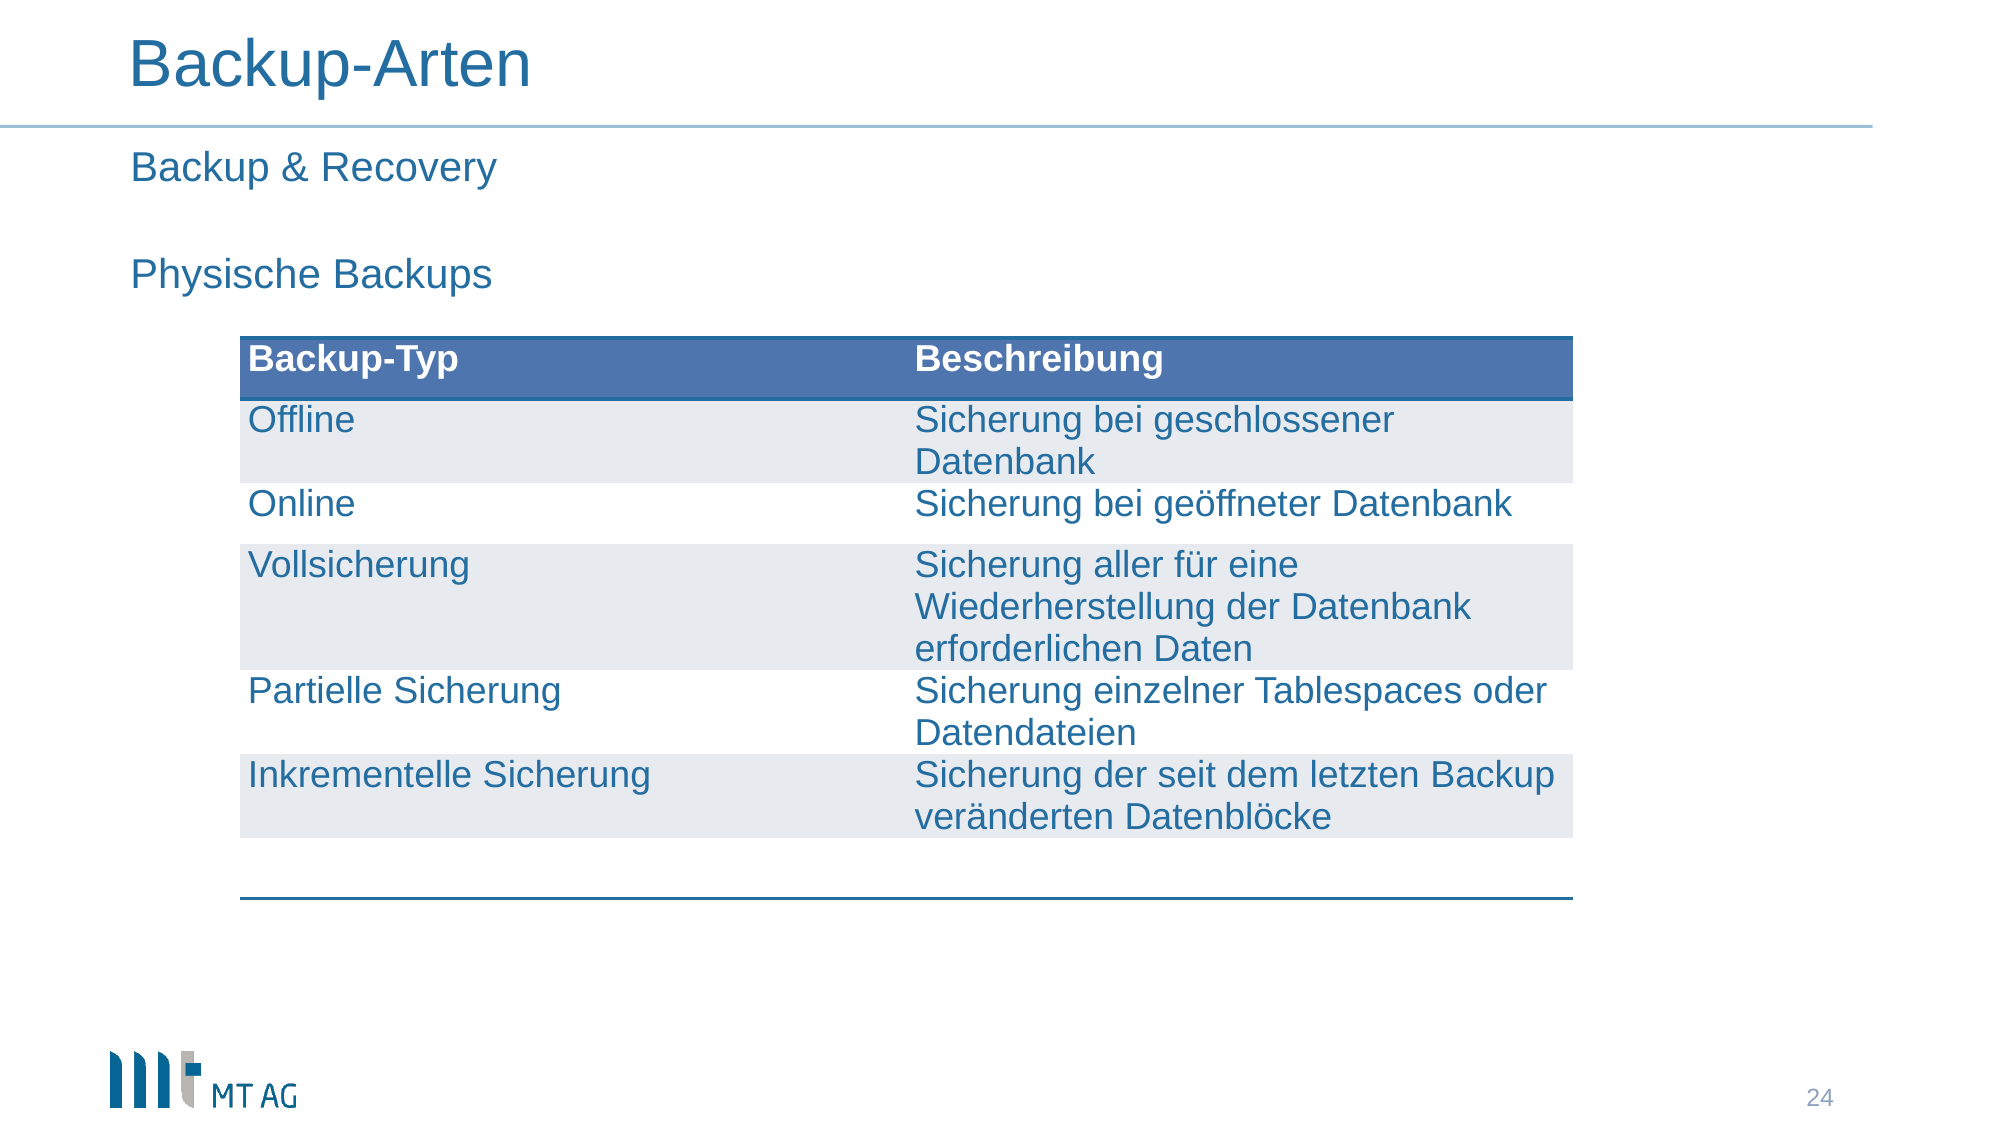

# Backup-Arten
Backup & Recovery
Physische Backups

| Backup-Typ | Beschreibung |
| --- | --- |
| Offline | Sicherung bei geschlossener Datenbank |
| Online | Sicherung bei geöffneter Datenbank |
| Vollsicherung | Sicherung aller für eine Wiederherstellung der Datenbank erforderlichen Daten |
| Partielle Sicherung | Sicherung einzelner Tablespaces oder Datendateien |
| Inkrementelle Sicherung | Sicherung der seit dem letzten Backup veränderten Datenblöcke |
|  |  |
24